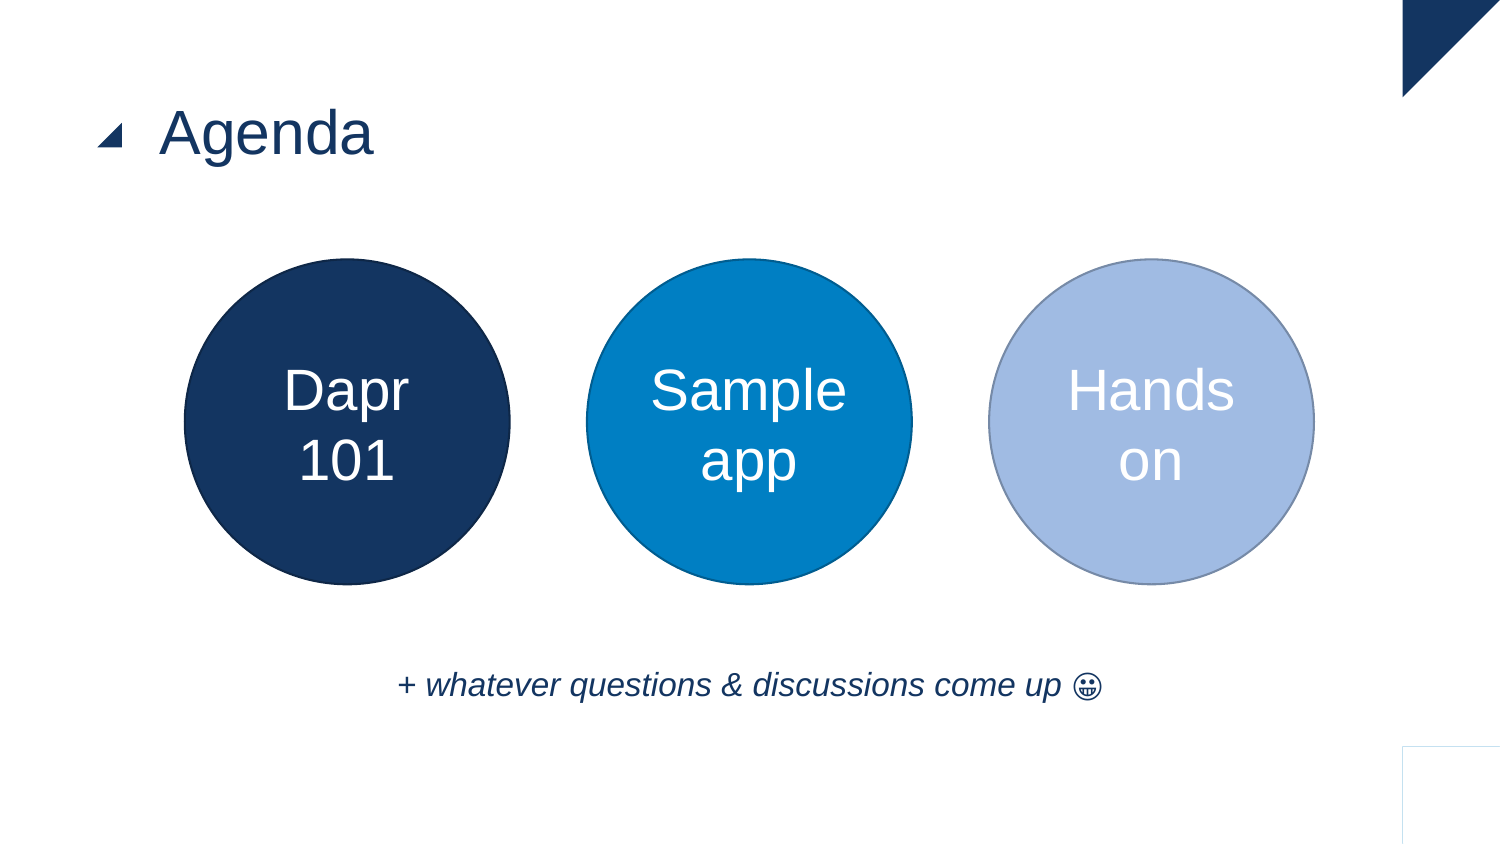

# Agenda
Dapr 101
Sample app
Hands
on
+ whatever questions & discussions come up 😀